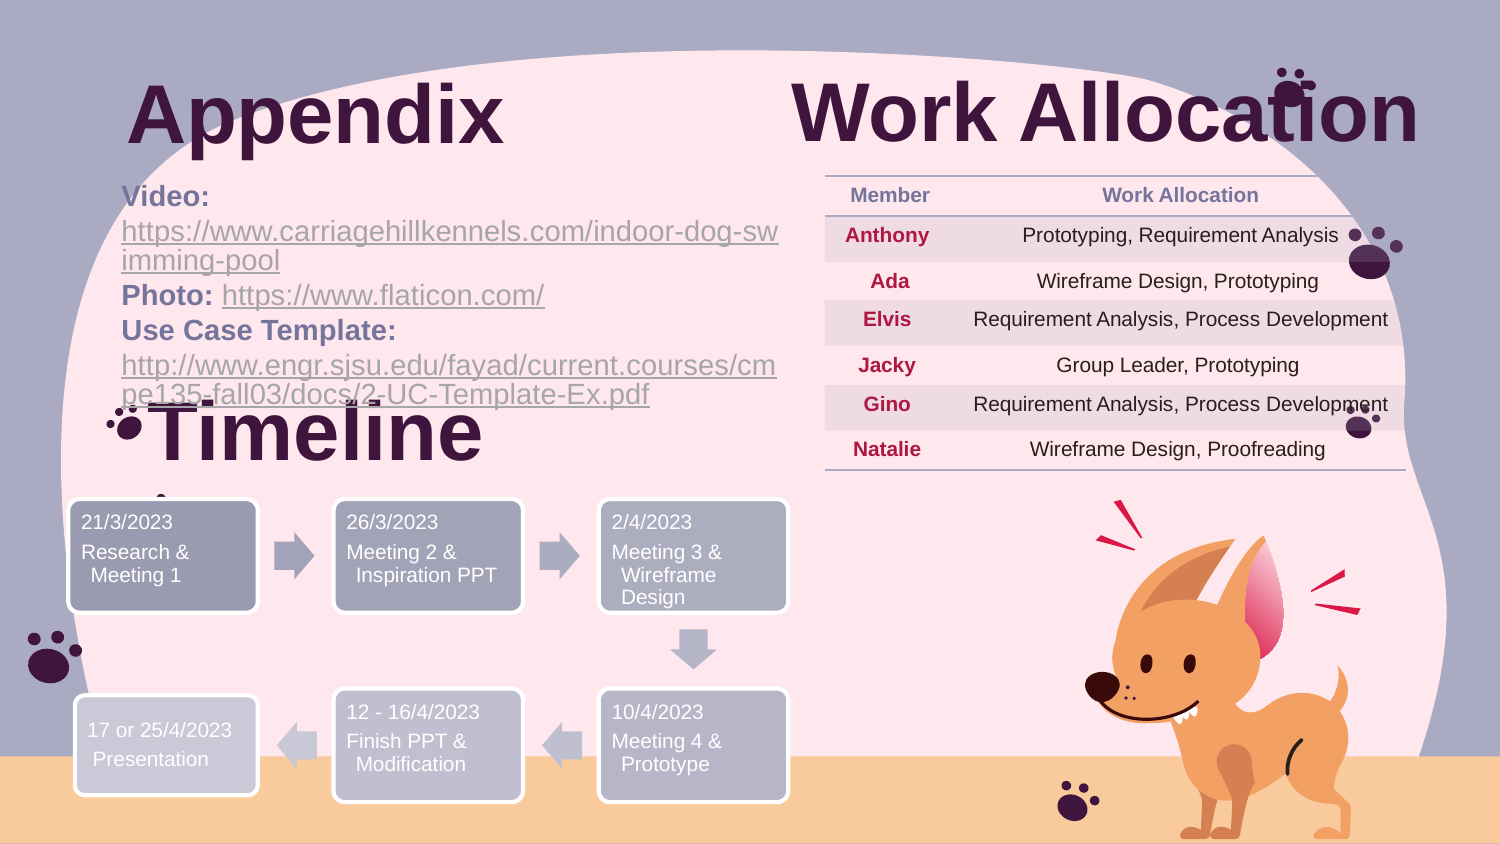

Work Allocation
Appendix
Video: https://www.carriagehillkennels.com/indoor-dog-swimming-pool
Photo: https://www.flaticon.com/
Use Case Template: http://www.engr.sjsu.edu/fayad/current.courses/cmpe135-fall03/docs/2-UC-Template-Ex.pdf

| Member | Work Allocation |
| --- | --- |
| Anthony | Prototyping, Requirement Analysis |
| Ada | Wireframe Design, Prototyping |
| Elvis | Requirement Analysis, Process Development |
| Jacky | Group Leader, Prototyping |
| Gino | Requirement Analysis, Process Development |
| Natalie | Wireframe Design, Proofreading |

# Timeline

21/3/2023
Research & Meeting 1

26/3/2023
Meeting 2 & Inspiration PPT

2/4/2023
Meeting 3 & Wireframe Design

10/4/2023
Meeting 4 & Prototype

12 - 16/4/2023
Finish PPT & Modification

17 or 25/4/2023
 Presentation